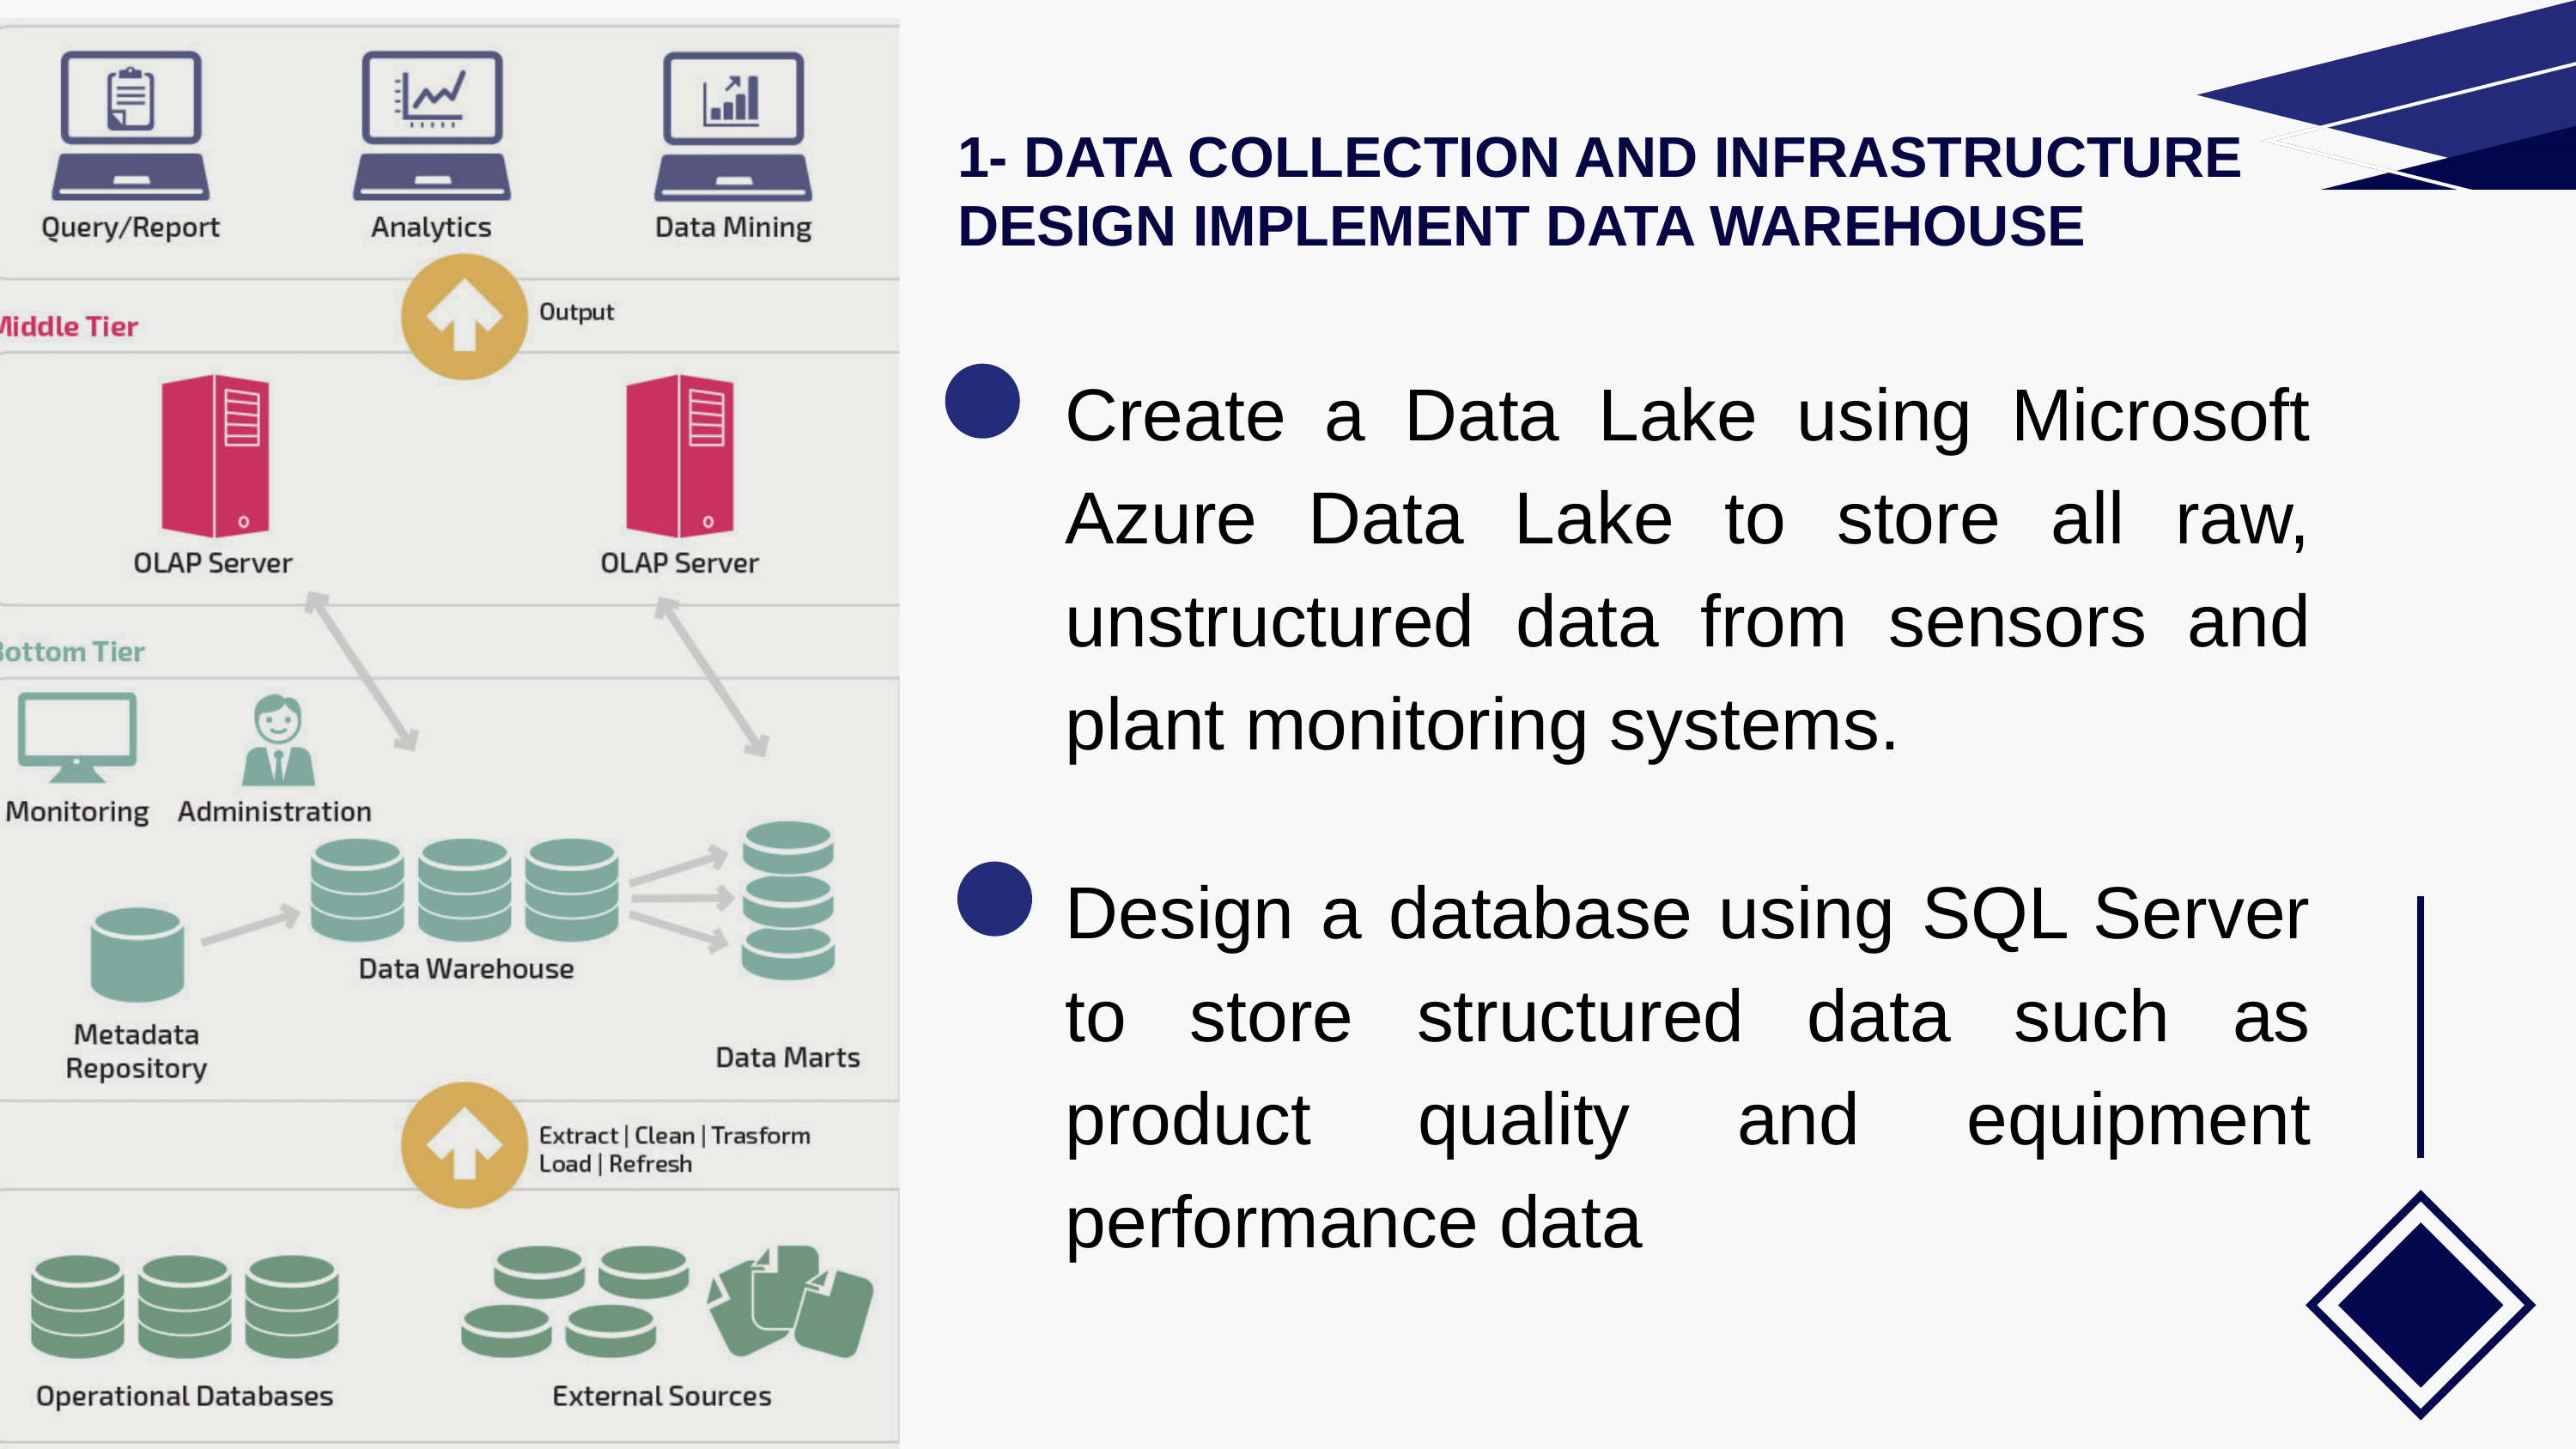

1- DATA COLLECTION AND INFRASTRUCTURE DESIGN IMPLEMENT DATA WAREHOUSE
Create a Data Lake using Microsoft Azure Data Lake to store all raw, unstructured data from sensors and plant monitoring systems.

Design a database using SQL Server to store structured data such as product quality and equipment performance data